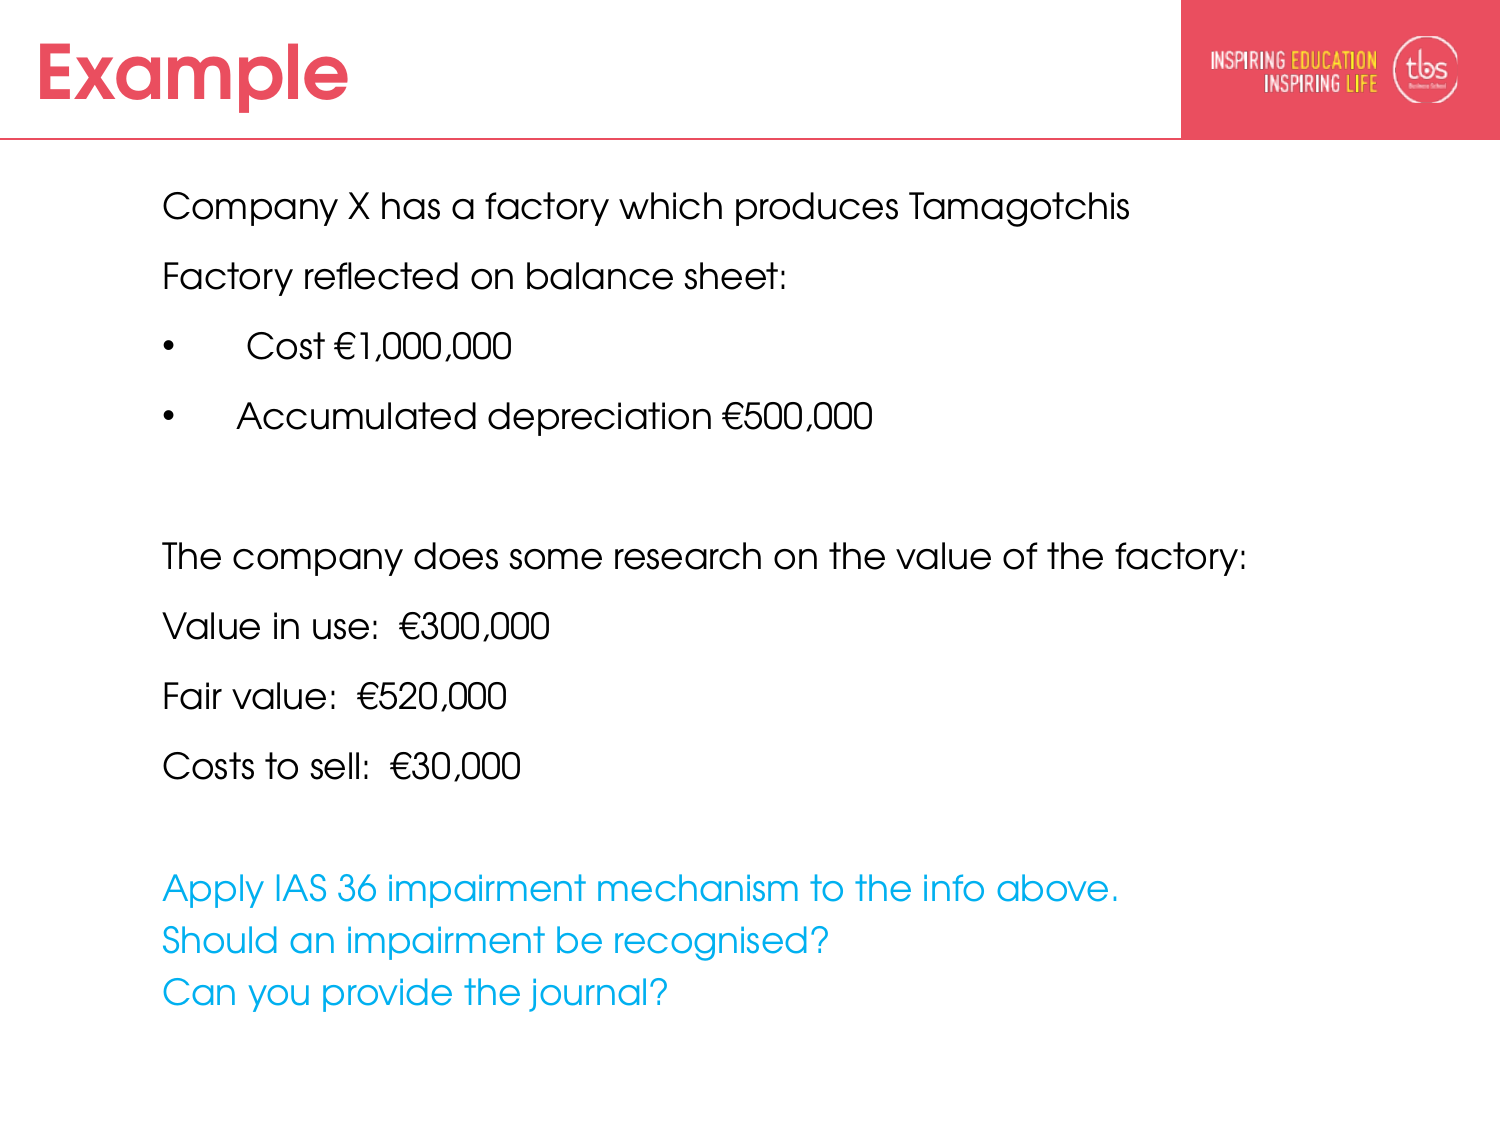

# Example
Company X has a factory which produces Tamagotchis
Factory reflected on balance sheet:
 Cost €1,000,000
Accumulated depreciation €500,000

The company does some research on the value of the factory:
Value in use:  €300,000
Fair value:  €520,000
Costs to sell:  €30,000
Apply IAS 36 impairment mechanism to the info above.
Should an impairment be recognised?
Can you provide the journal?